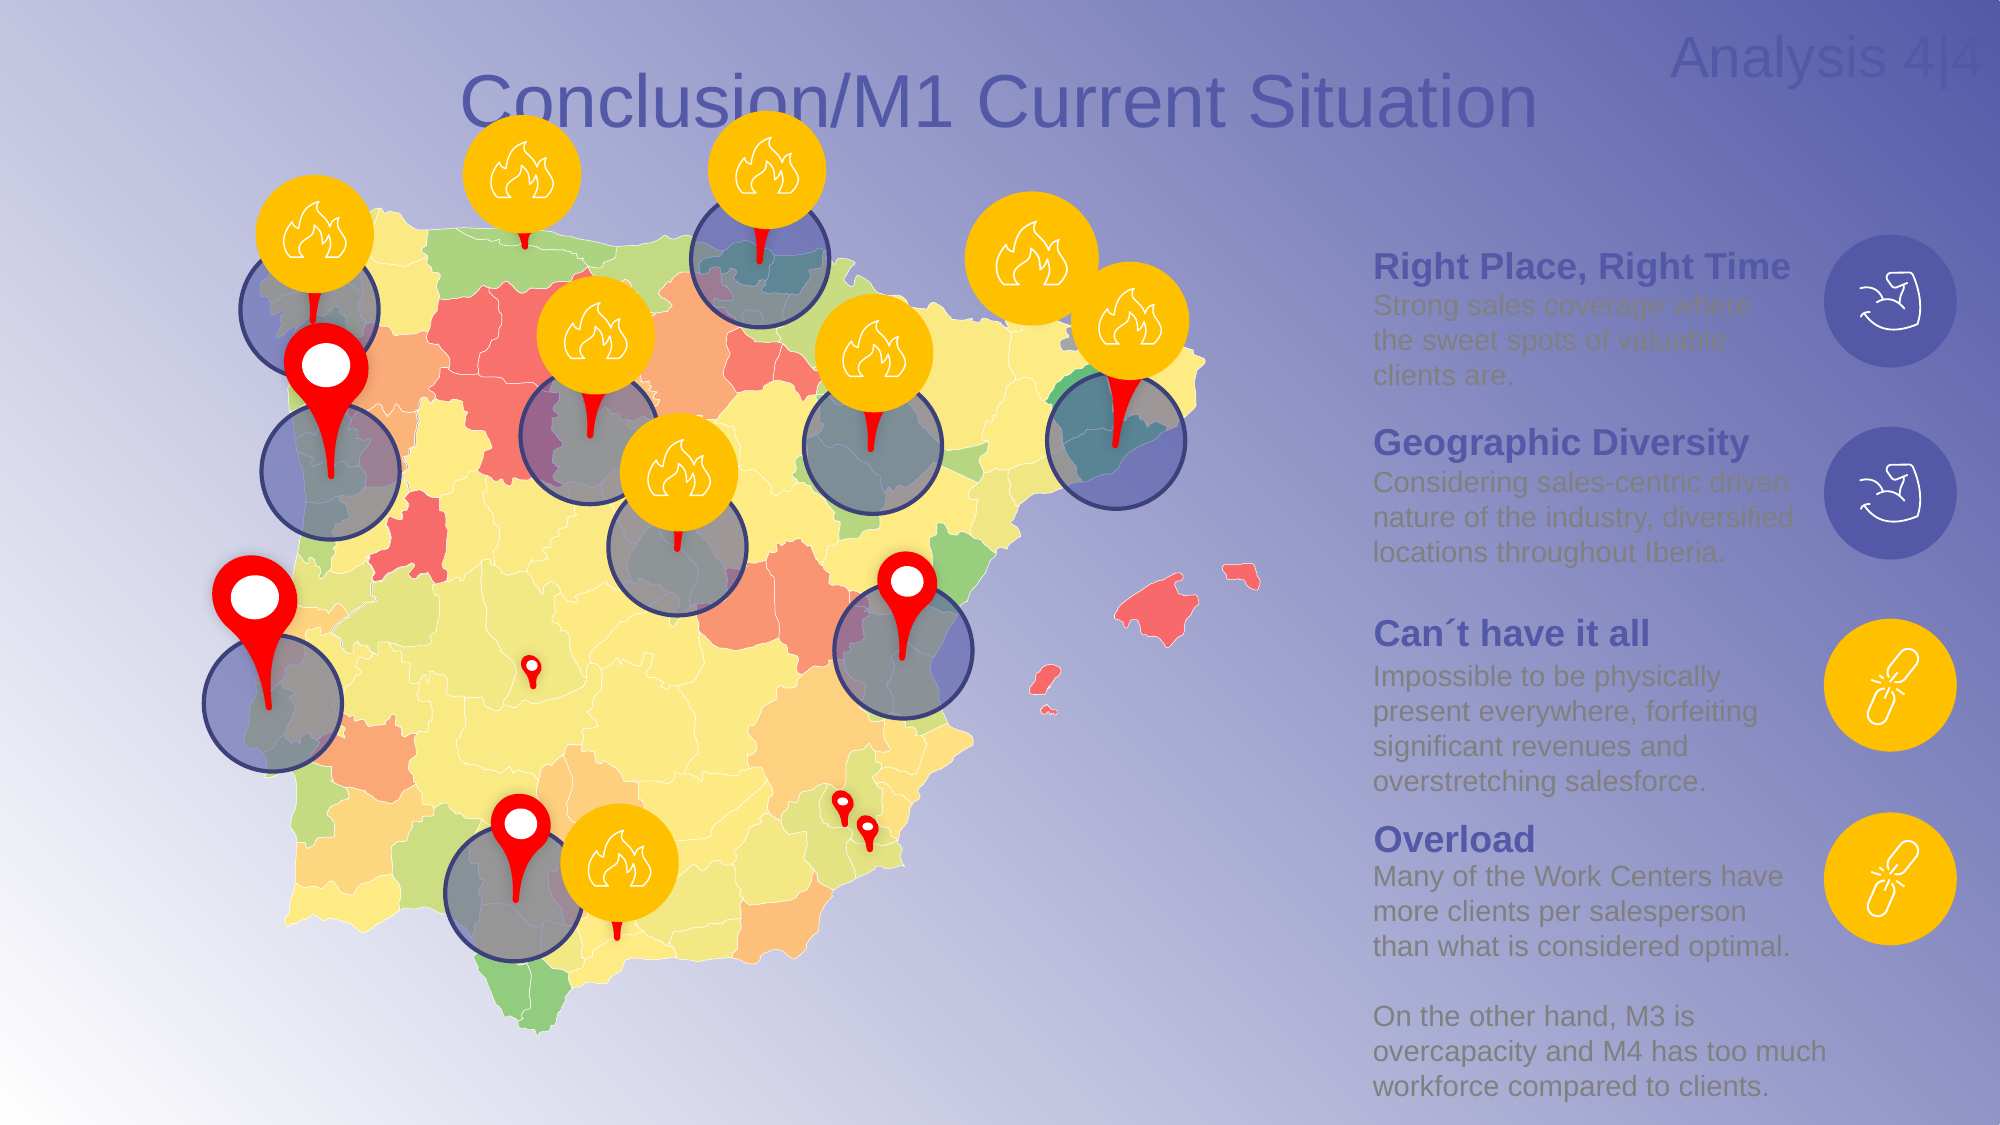

Analysis 4|4
Conclusion/M1 Current Situation

Overload

Many of the Work Centers have more clients per salesperson
than what is considered optimal.

On the other hand, M3 is overcapacity and M4 has too much workforce compared to clients.

Right Place, Right Time

Strong sales coverage where
the sweet spots of valuable clients are.

Can´t have it all

Impossible to be physically present everywhere, forfeiting significant revenues and overstretching salesforce.

Geographic Diversity

Considering sales-centric driven
nature of the industry, diversified
locations throughout Iberia.